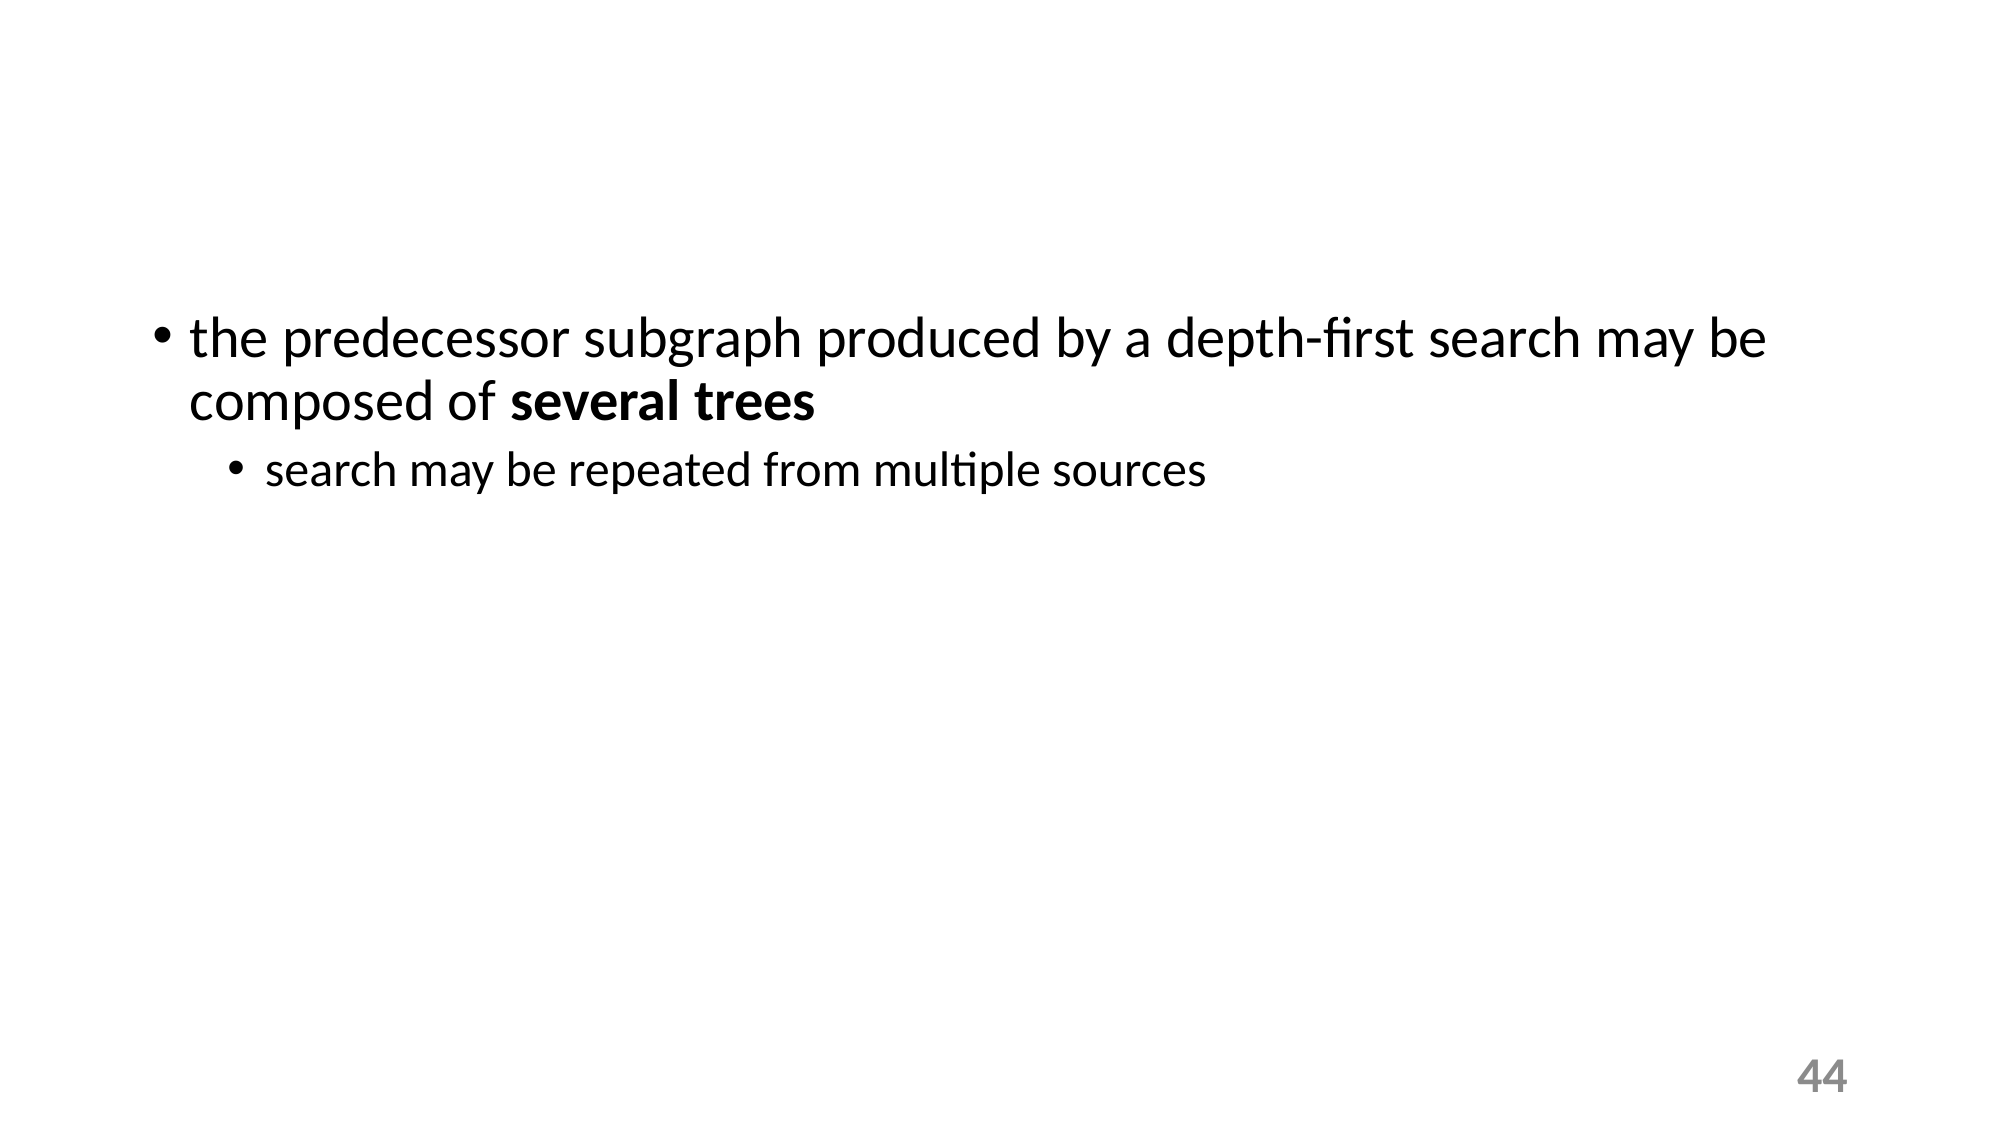

#
the predecessor subgraph produced by a depth-first search may be composed of several trees
search may be repeated from multiple sources

44